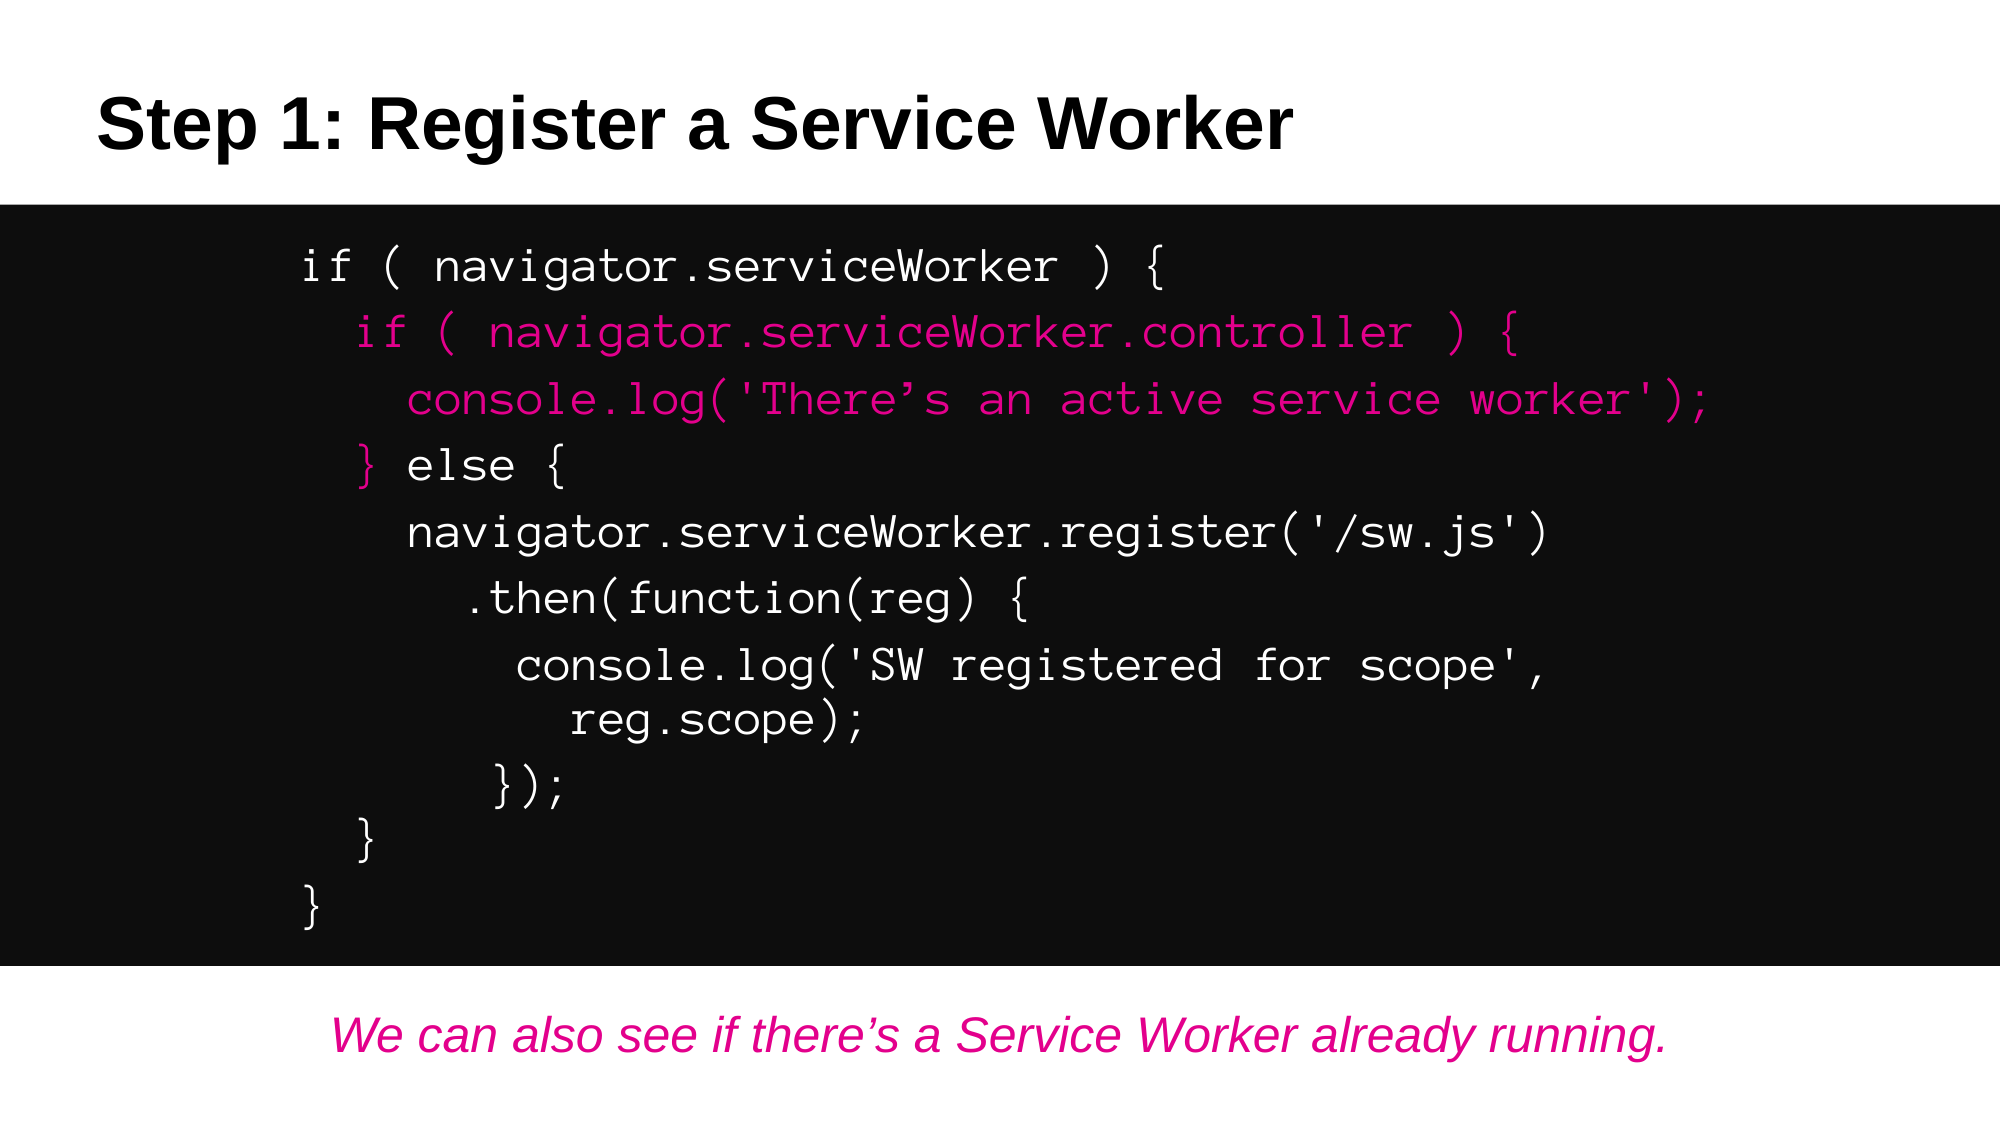

# Step 1: Register a Service Worker
if ( navigator.serviceWorker ) {
  if ( navigator.serviceWorker.controller ) {
    console.log('There’s an active service worker');
  } else {
    navigator.serviceWorker.register('/sw.js')
      .then(function(reg) {
        console.log('SW registered for scope',
          reg.scope);
       });
  }
}
We can also see if there’s a Service Worker already running.